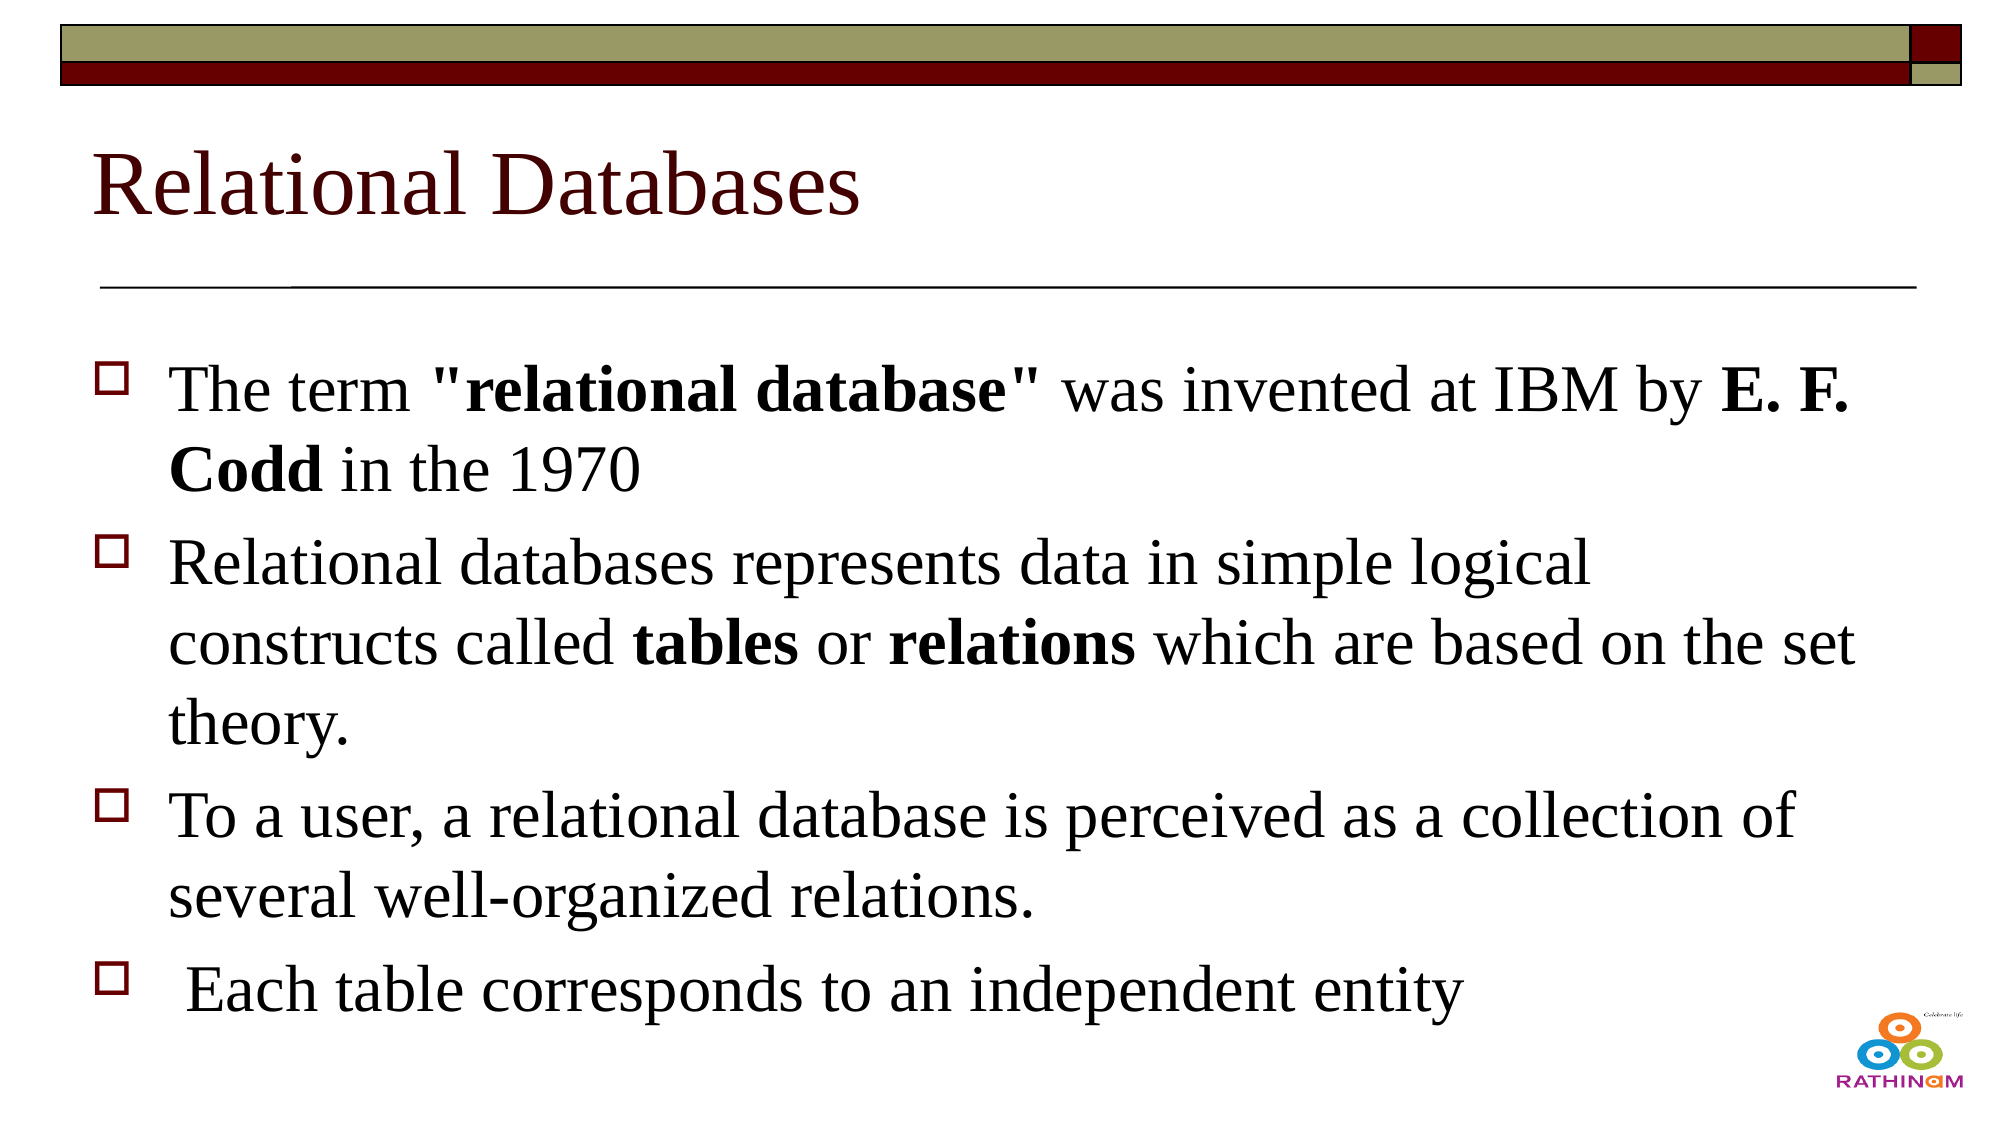

# Relational Databases
The term "relational database" was invented at IBM by E. F. Codd in the 1970
Relational databases represents data in simple logical constructs called tables or relations which are based on the set theory.
To a user, a relational database is perceived as a collection of several well-organized relations.
 Each table corresponds to an independent entity